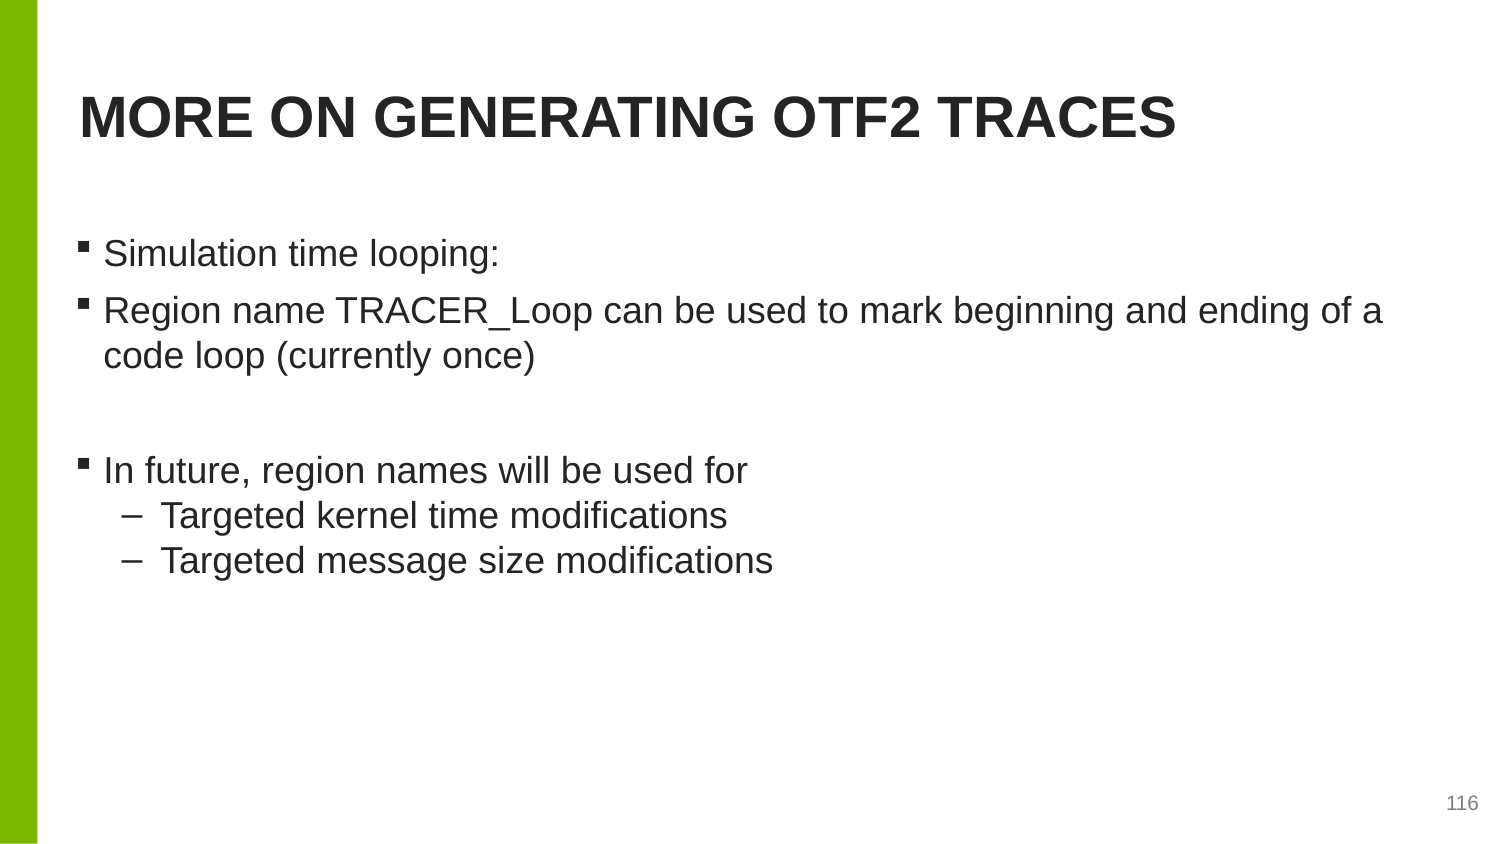

# More on Generating OTF2 traces
Simulation time looping:
Region name TRACER_Loop can be used to mark beginning and ending of a code loop (currently once)

In future, region names will be used for
Targeted kernel time modifications
Targeted message size modifications
116